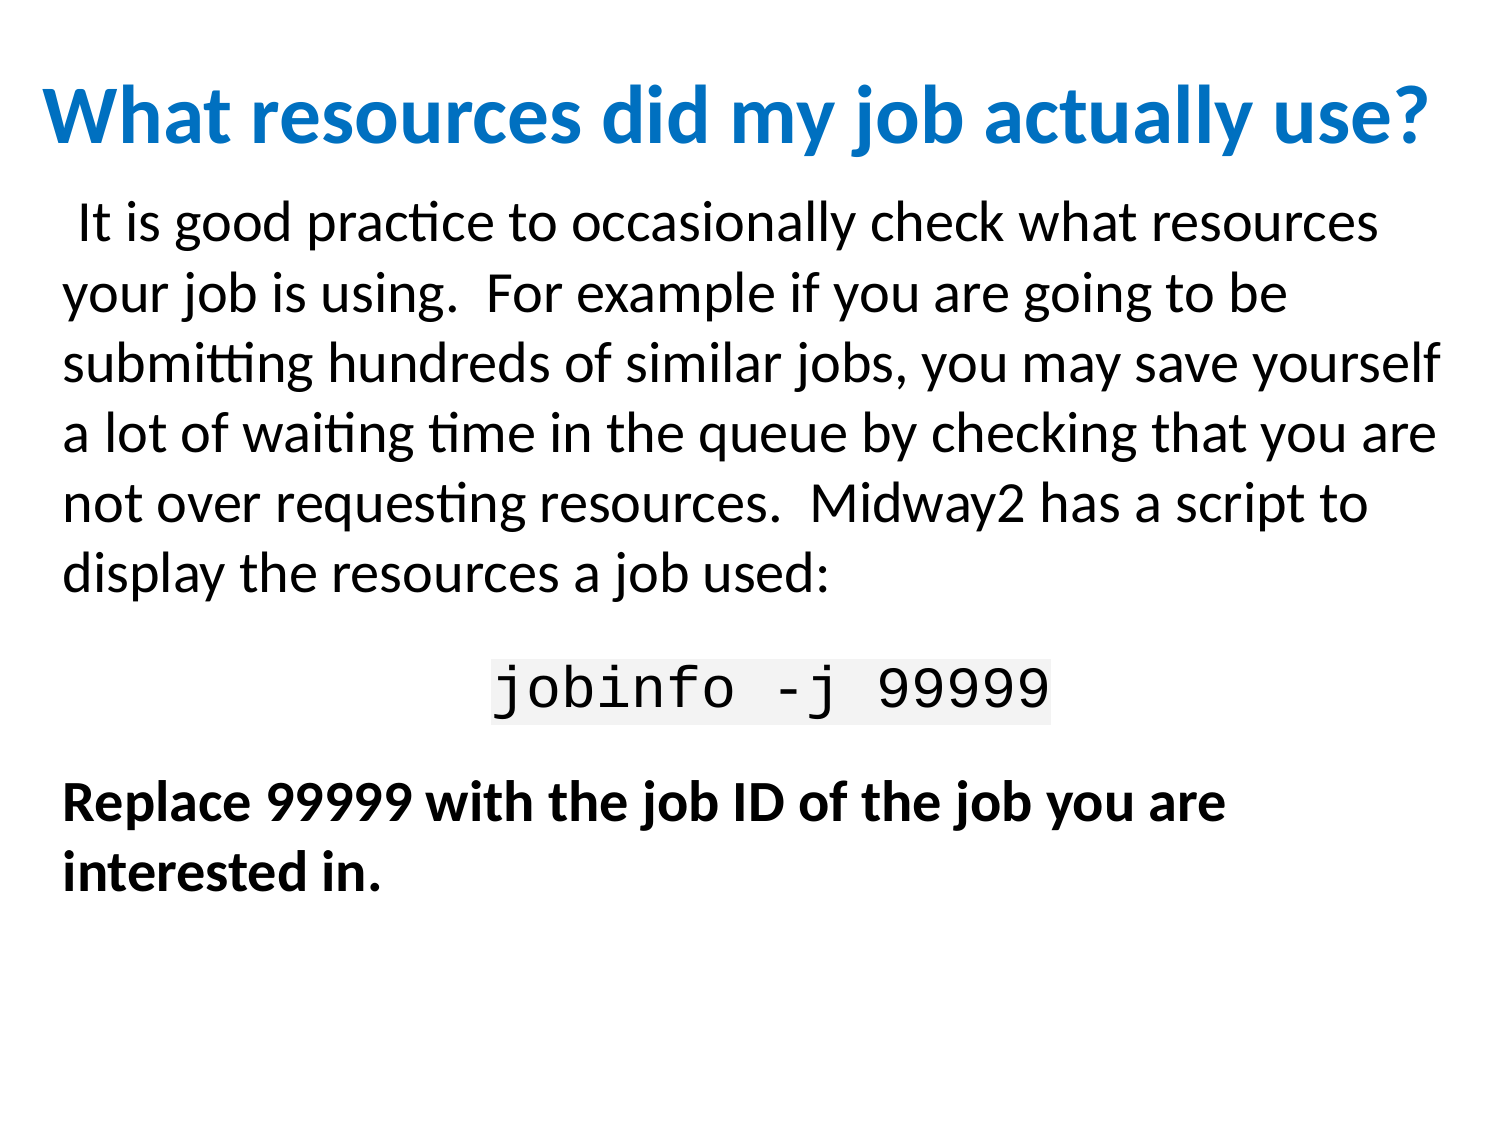

What resources did my job actually use?
 It is good practice to occasionally check what resources your job is using.  For example if you are going to be submitting hundreds of similar jobs, you may save yourself a lot of waiting time in the queue by checking that you are not over requesting resources.  Midway2 has a script to display the resources a job used:
  jobinfo -j 99999
Replace 99999 with the job ID of the job you are interested in.